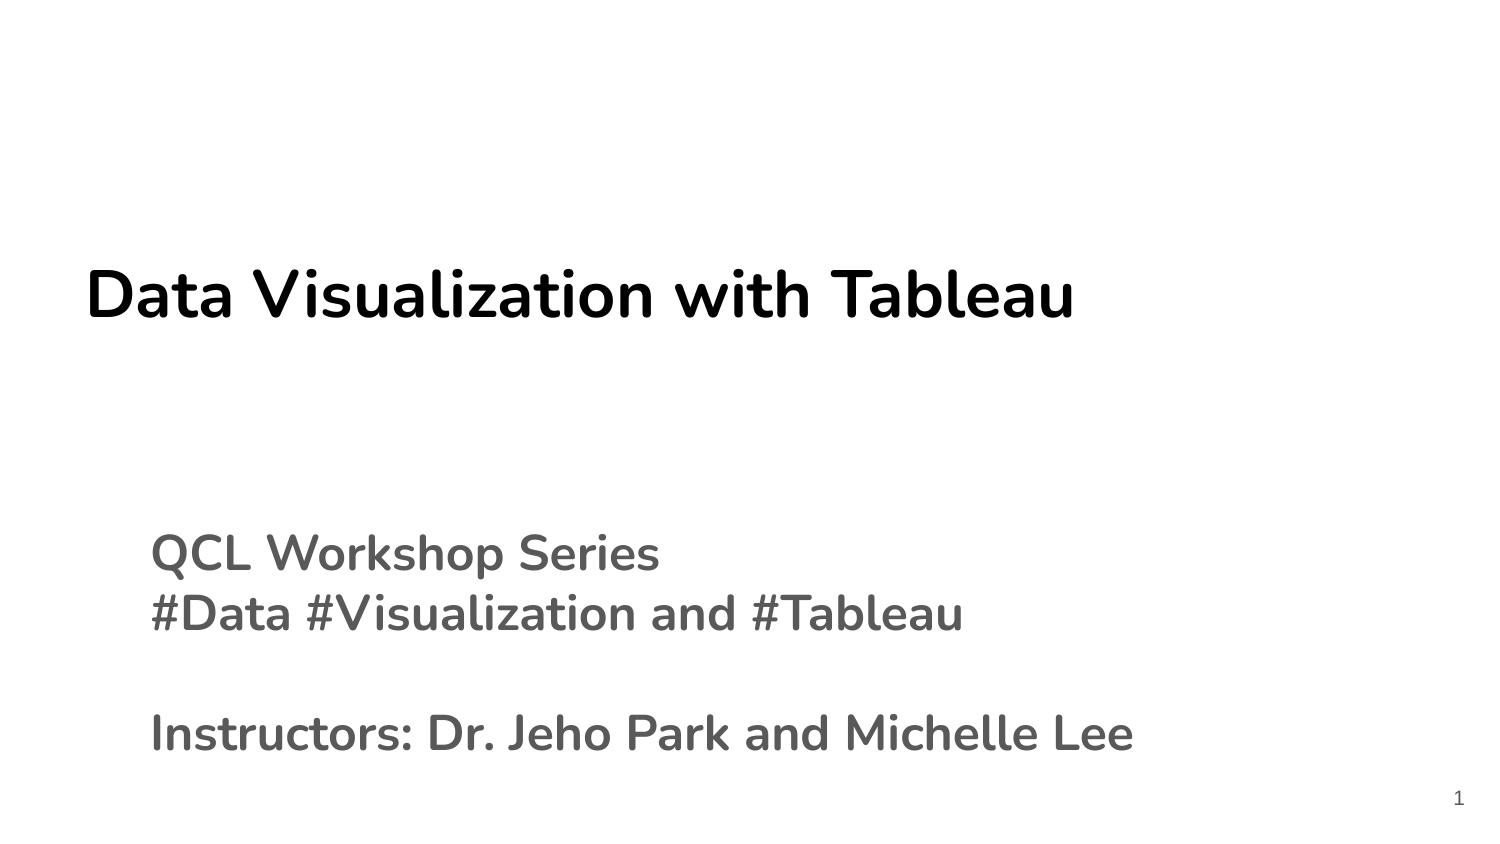

# Data Visualization with Tableau
QCL Workshop Series
#Data #Visualization and #Tableau

Instructors: Dr. Jeho Park and Michelle Lee
1